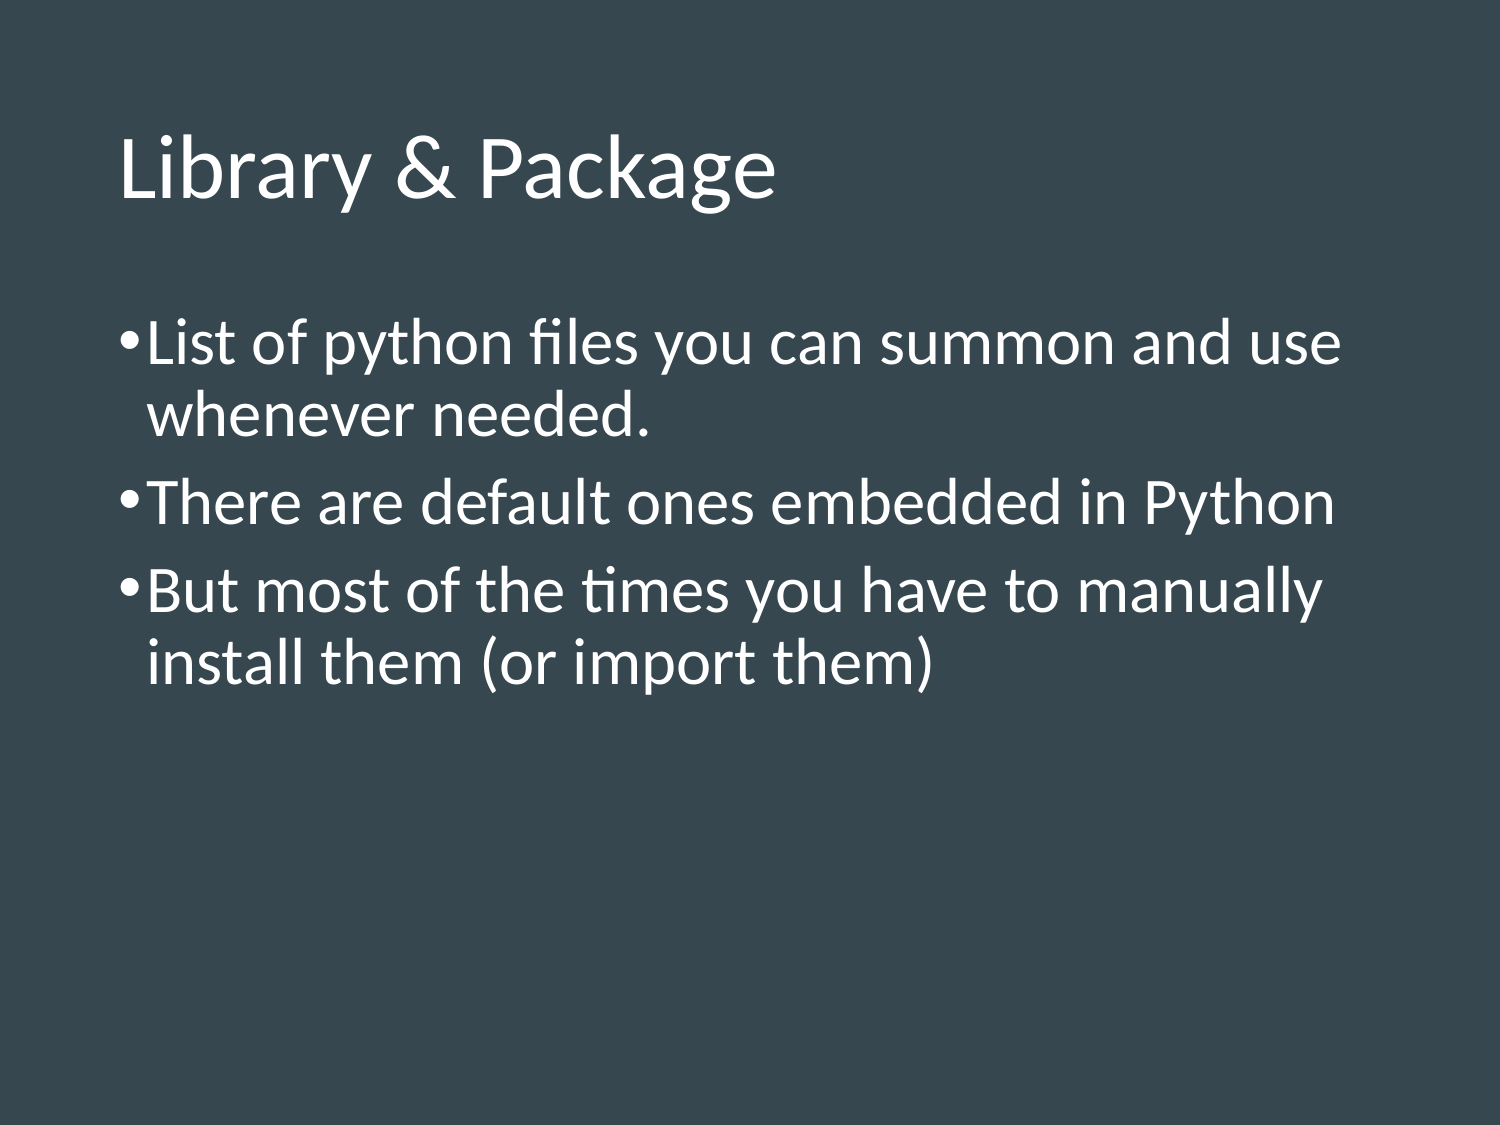

# Library & Package
List of python files you can summon and use whenever needed.
There are default ones embedded in Python
But most of the times you have to manually install them (or import them)